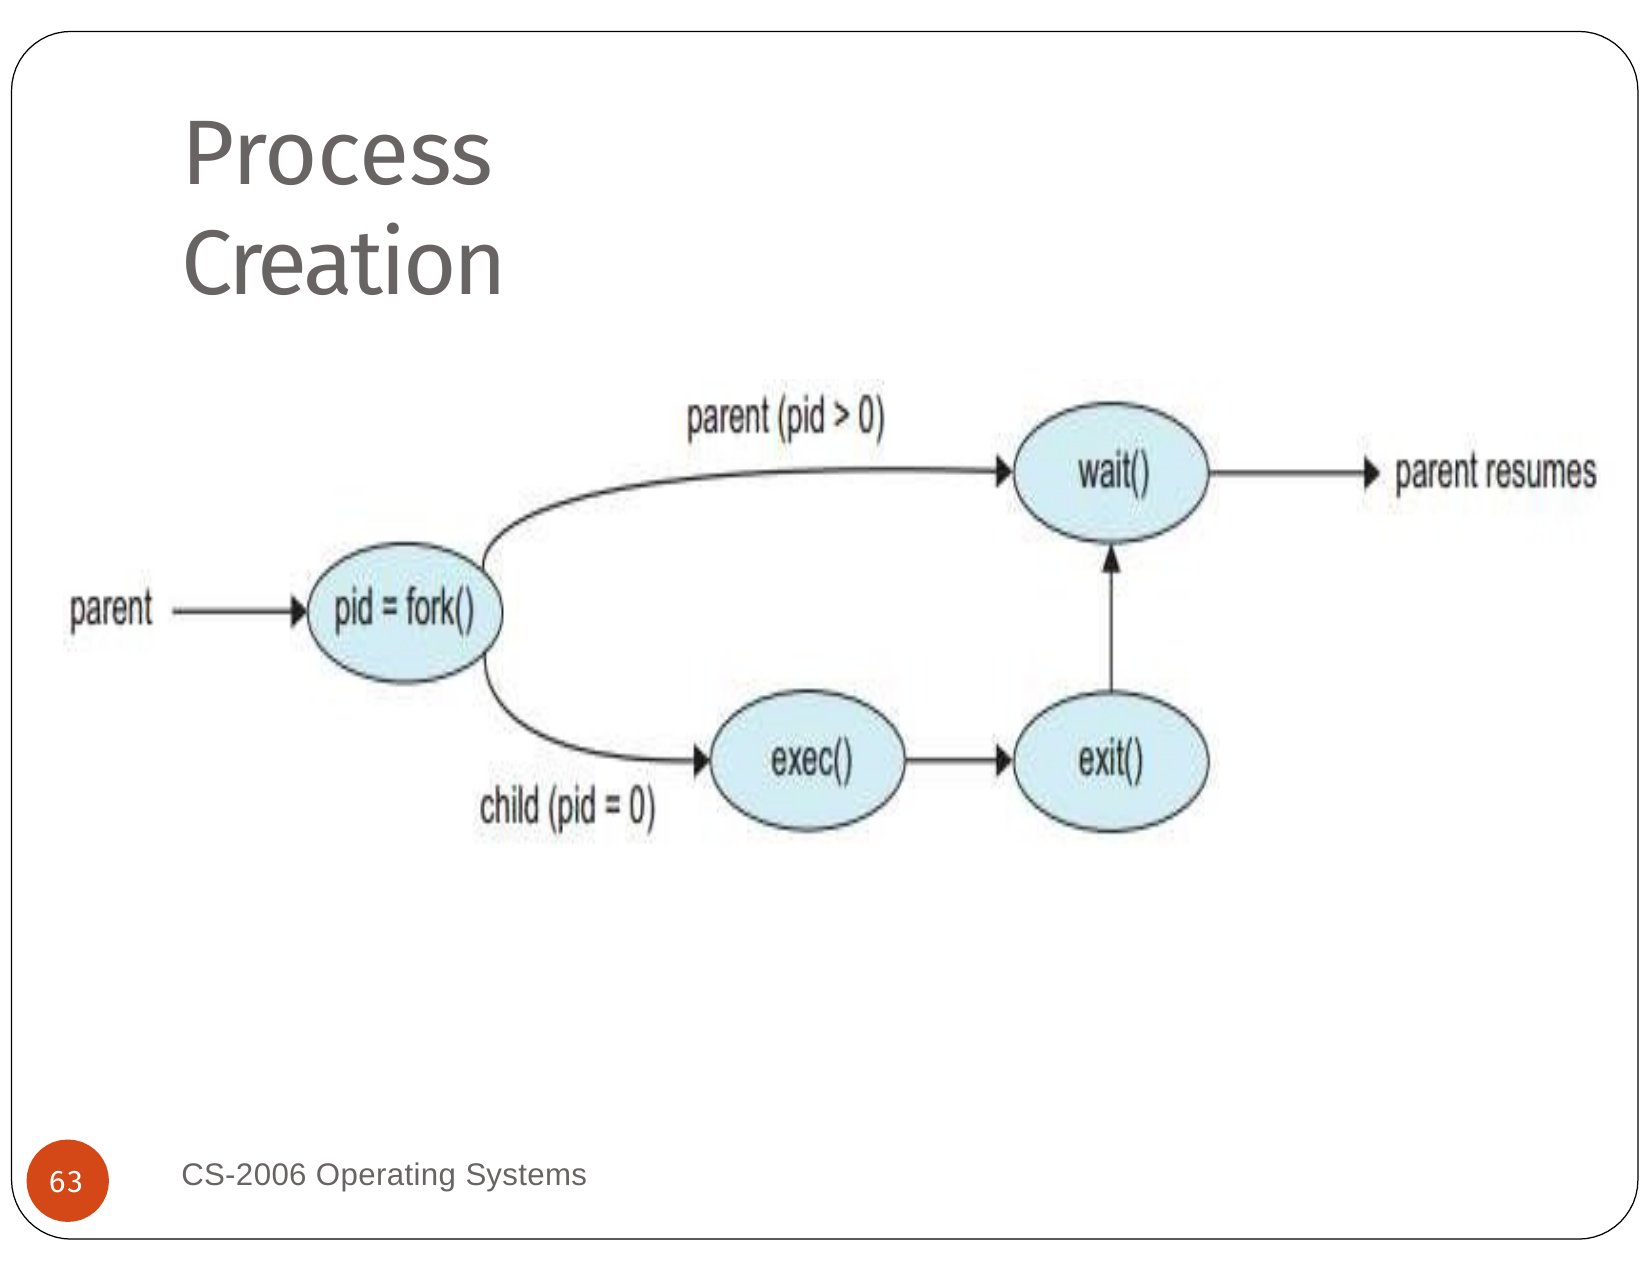

# Process Creation

CS-2006 Operating Systems
63